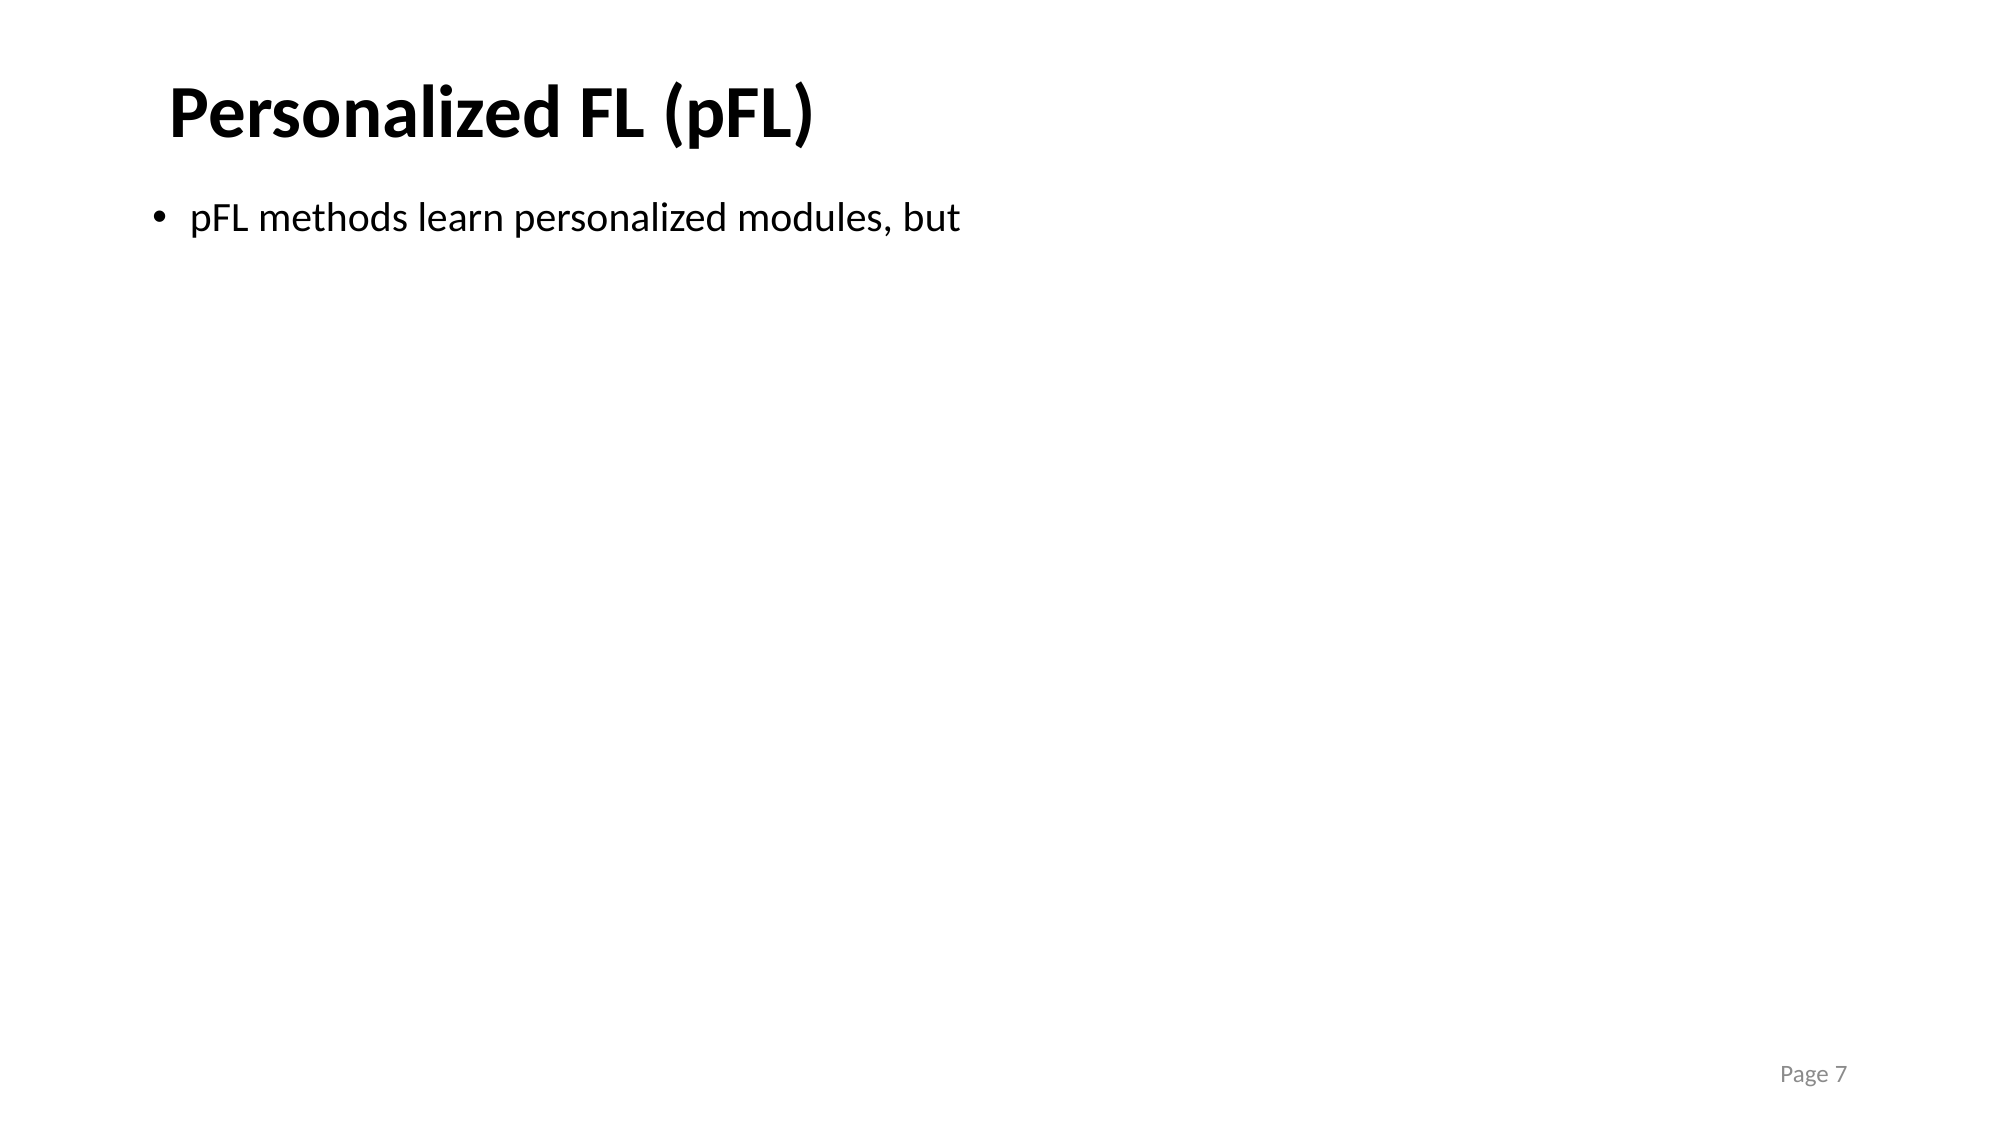

# Personalized FL (pFL)
pFL methods learn personalized modules, but
Page 7